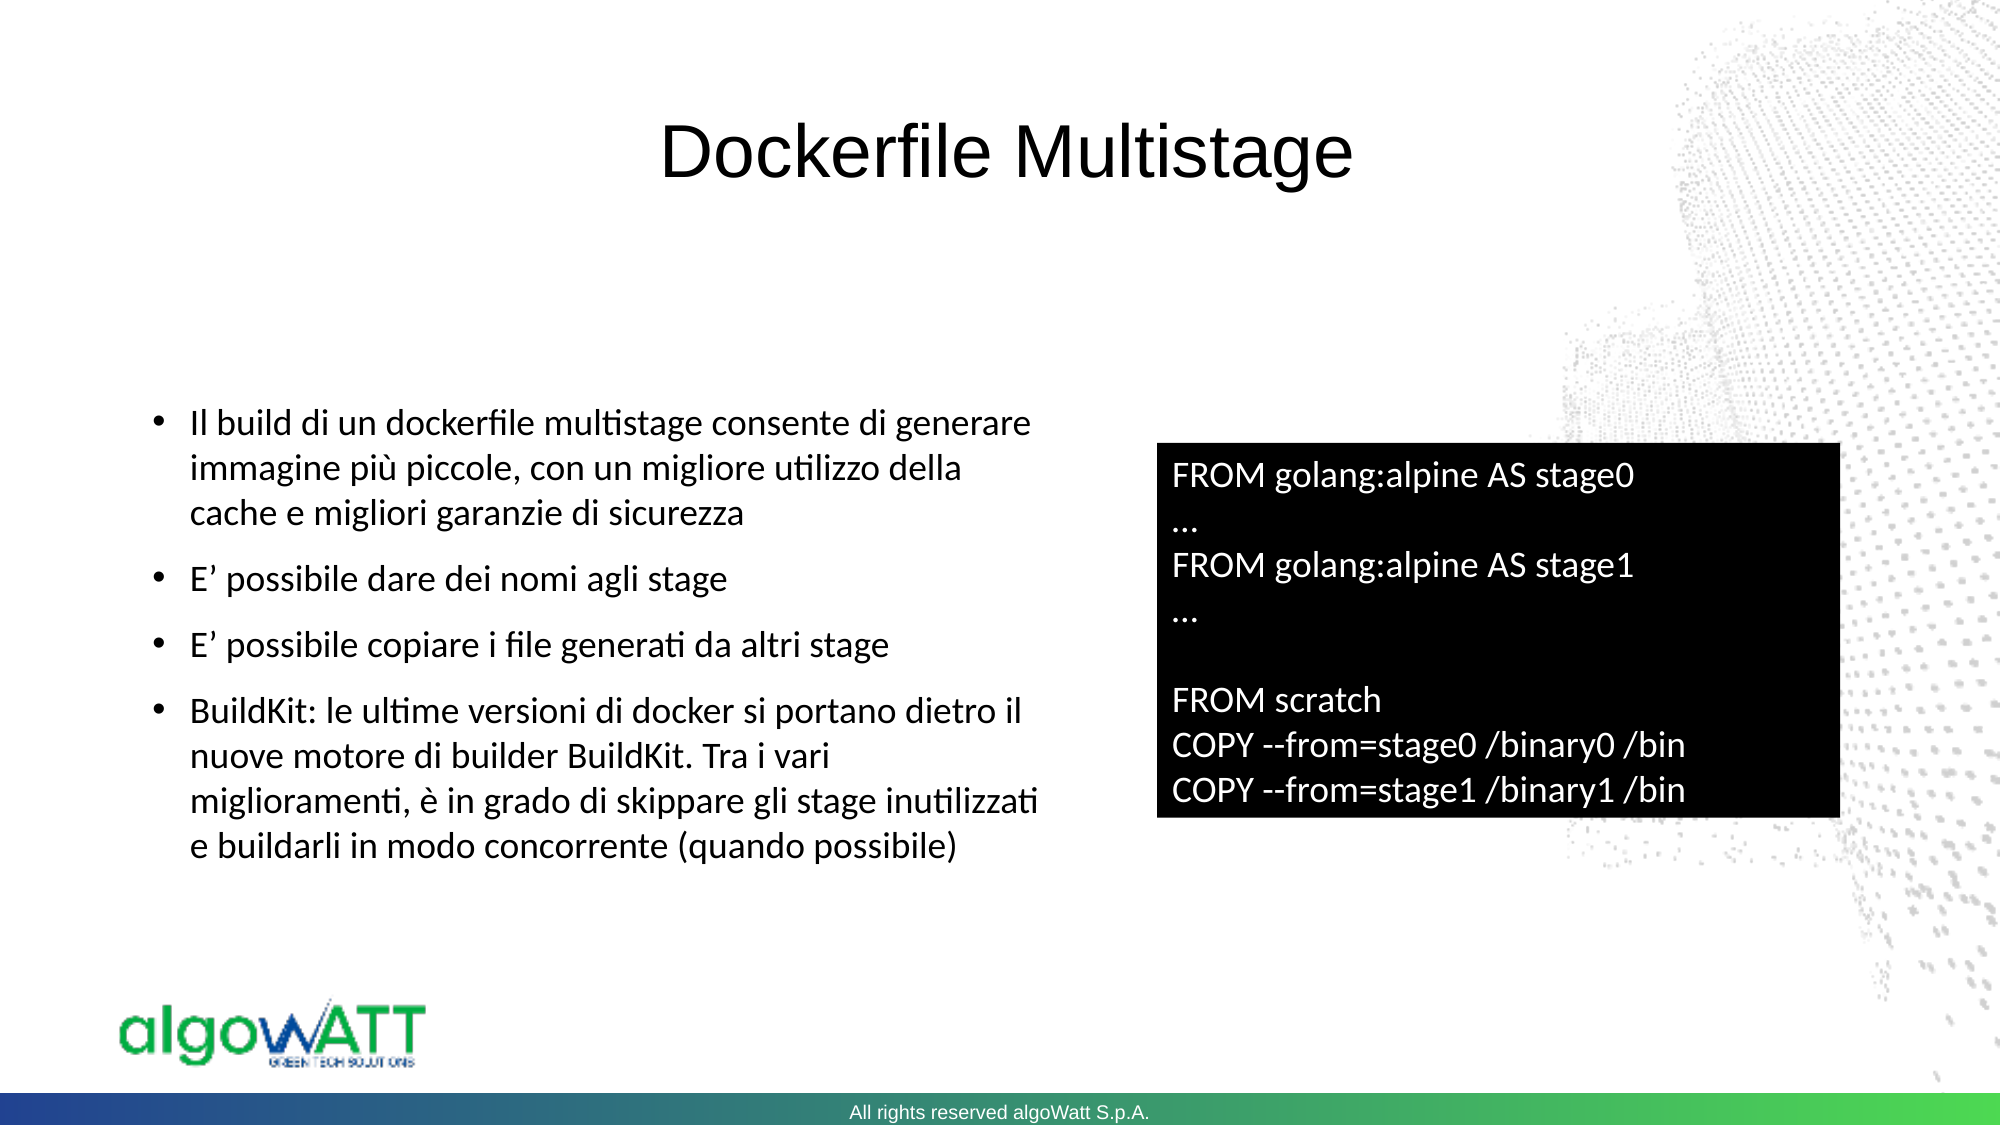

Dockerfile Multistage

Il build di un dockerfile multistage consente di generare immagine più piccole, con un migliore utilizzo della cache e migliori garanzie di sicurezza
E’ possibile dare dei nomi agli stage
E’ possibile copiare i file generati da altri stage
BuildKit: le ultime versioni di docker si portano dietro il nuove motore di builder BuildKit. Tra i vari miglioramenti, è in grado di skippare gli stage inutilizzati e buildarli in modo concorrente (quando possibile)

FROM golang:alpine AS stage0
…
FROM golang:alpine AS stage1
…
FROM scratch
COPY --from=stage0 /binary0 /bin
COPY --from=stage1 /binary1 /bin
All rights reserved algoWatt S.p.A.